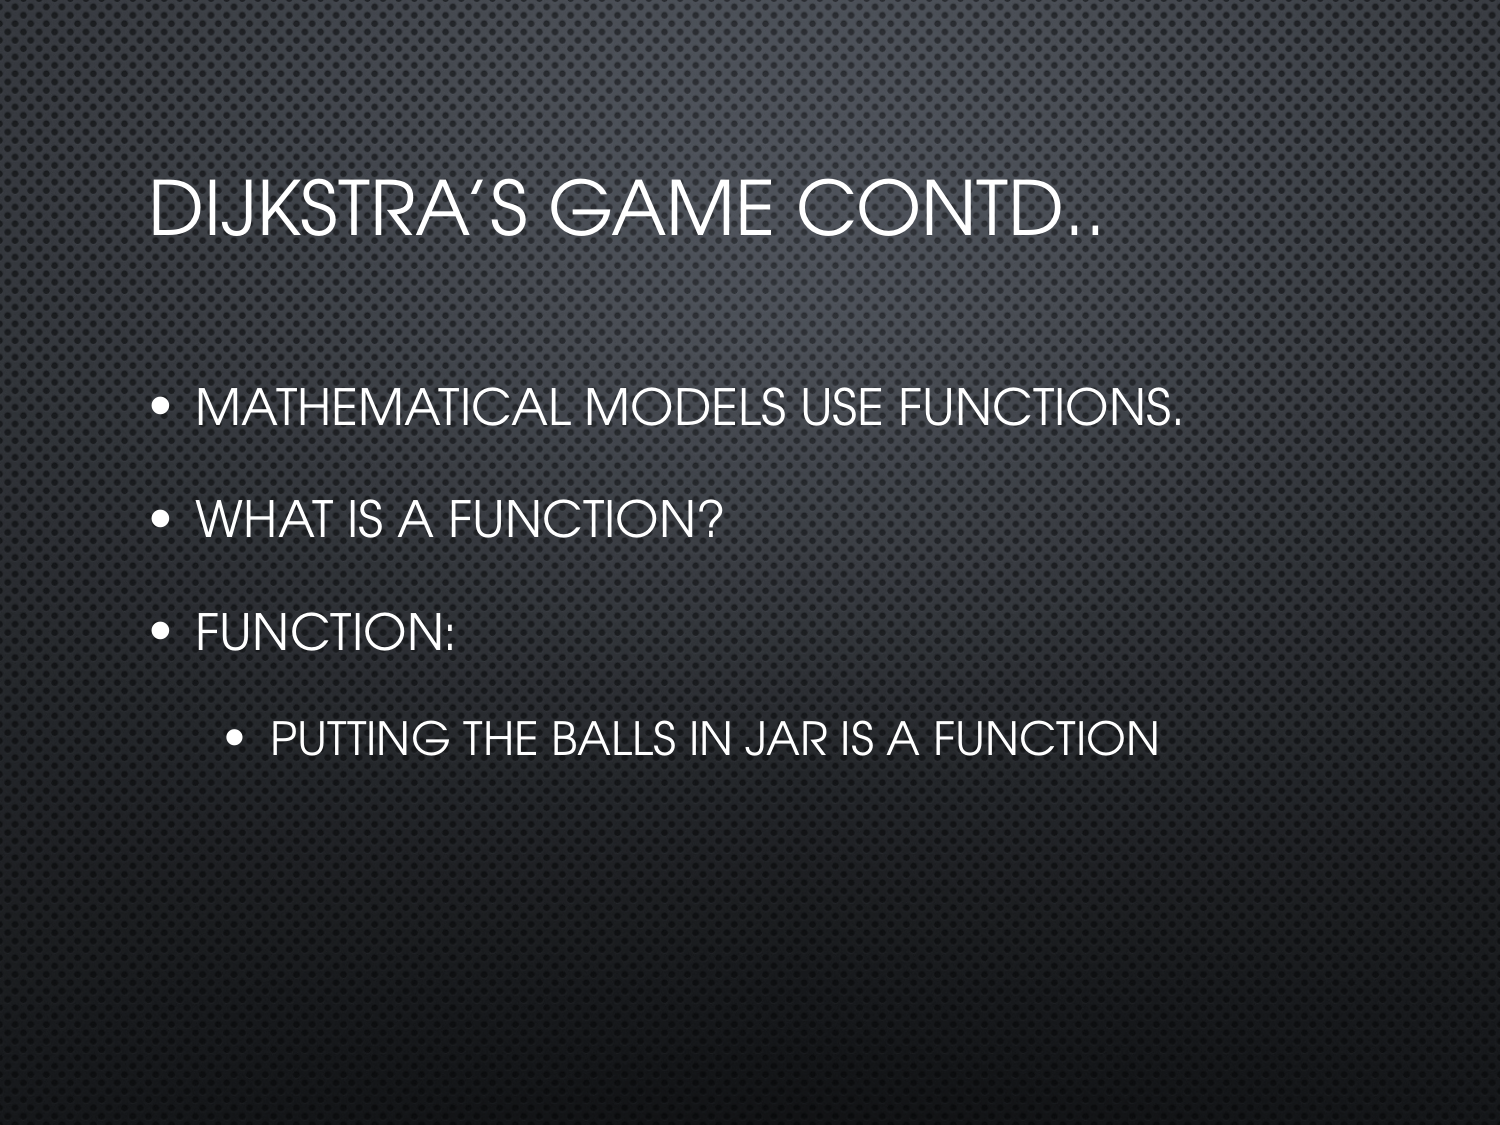

Dijkstra’s game contd..
Mathematical models use functions.
What is a function?
Function:
Putting the balls in jar is a function